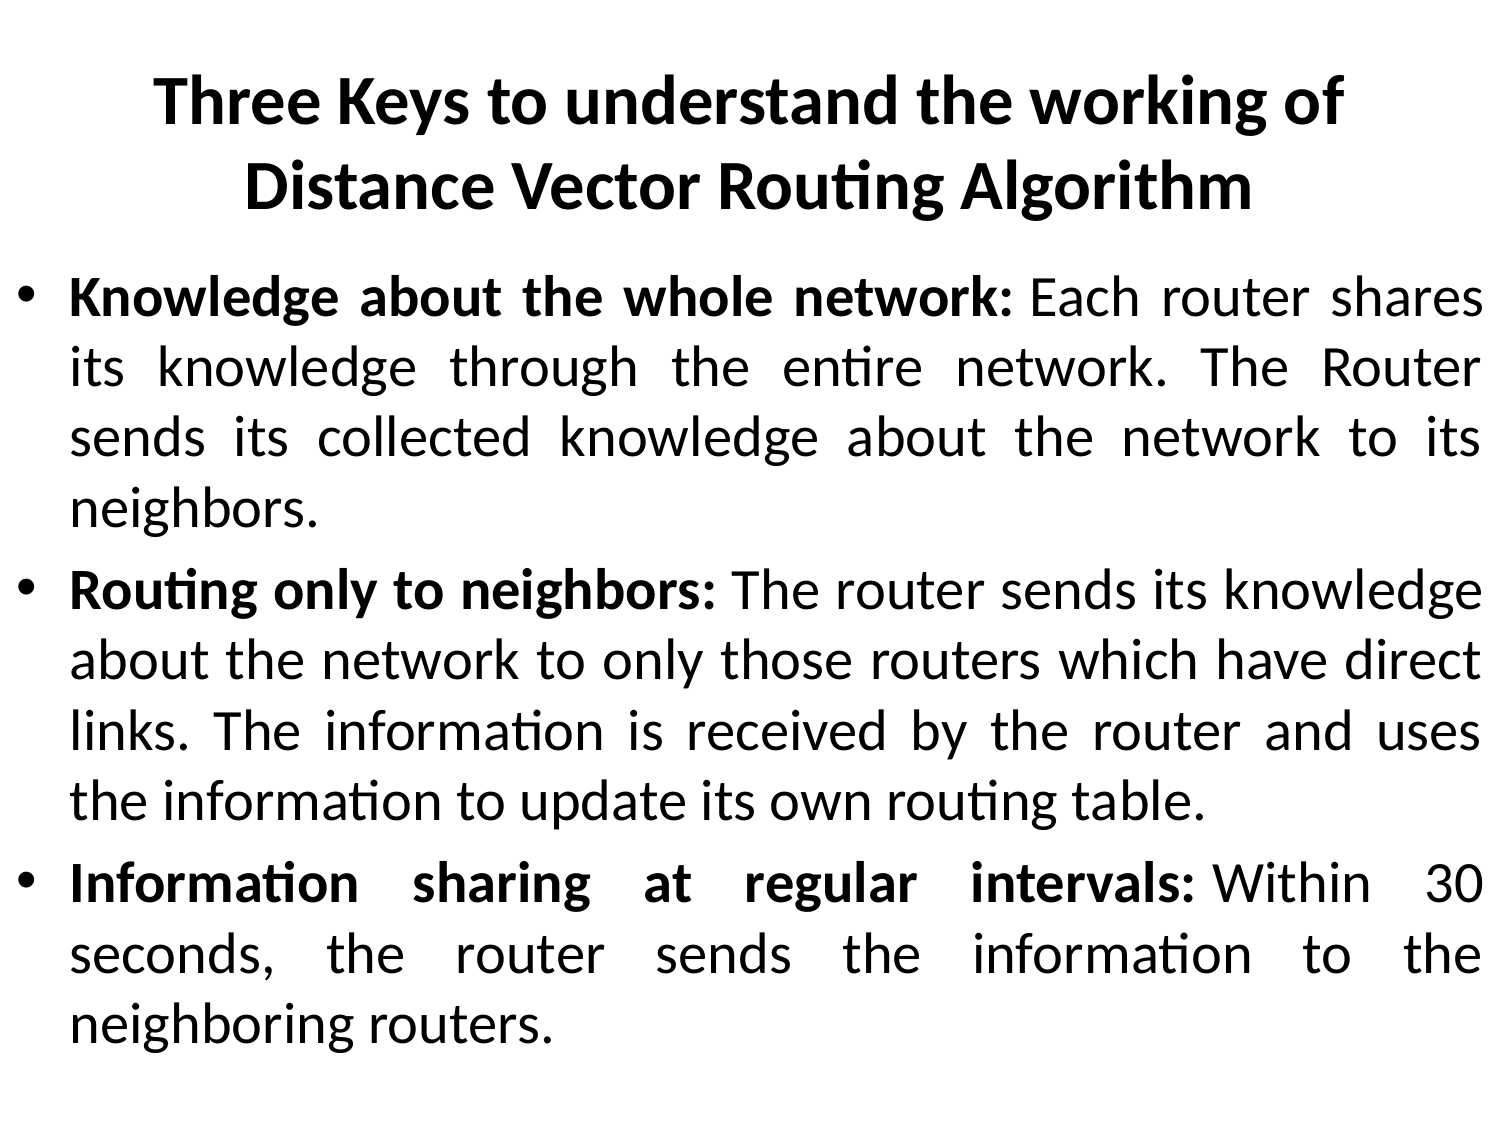

# Three Keys to understand the working of Distance Vector Routing Algorithm
Knowledge about the whole network: Each router shares its knowledge through the entire network. The Router sends its collected knowledge about the network to its neighbors.
Routing only to neighbors: The router sends its knowledge about the network to only those routers which have direct links. The information is received by the router and uses the information to update its own routing table.
Information sharing at regular intervals: Within 30 seconds, the router sends the information to the neighboring routers.